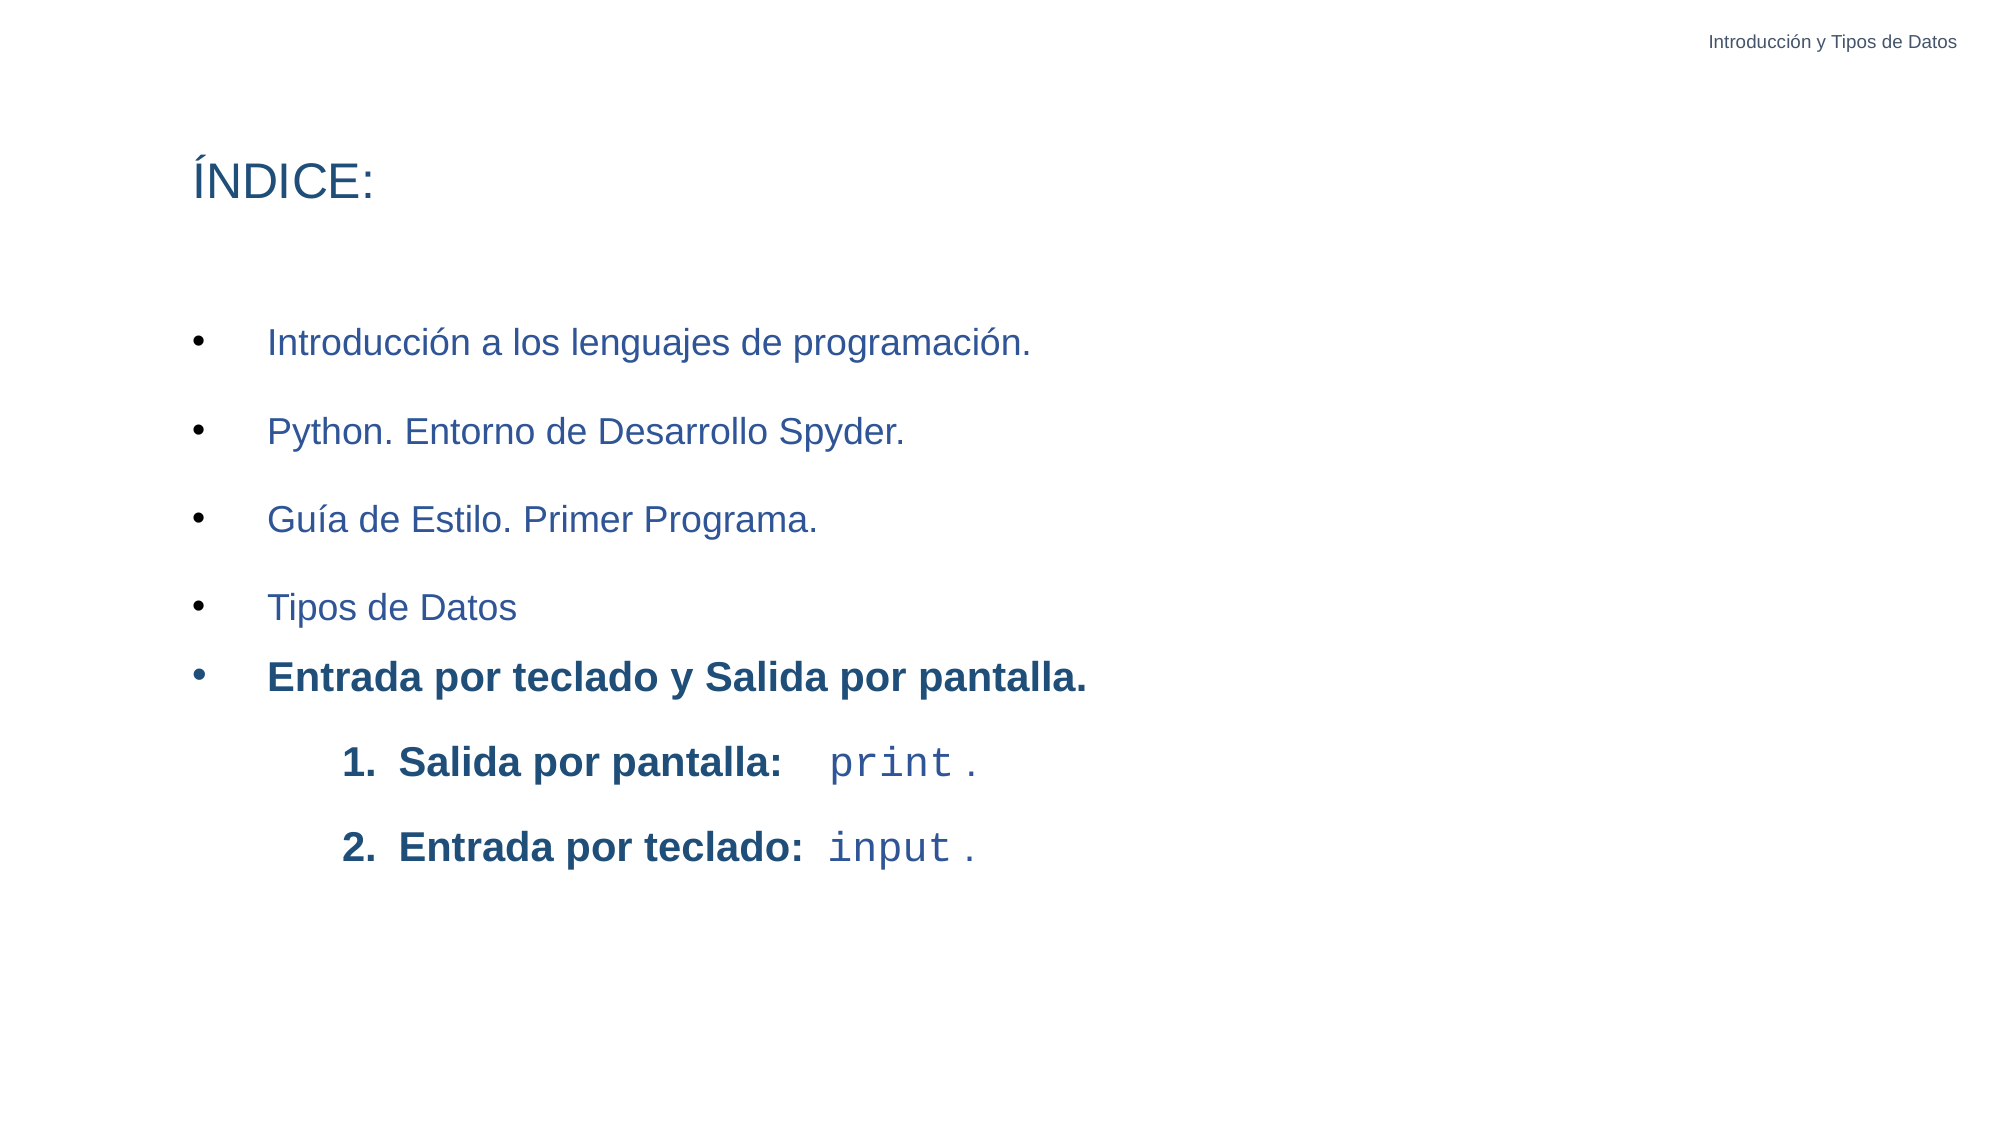

Introducción y Tipos de Datos
ÍNDICE:

Introducción a los lenguajes de programación.
Python. Entorno de Desarrollo Spyder.
Guía de Estilo. Primer Programa.
Tipos de Datos
Entrada por teclado y Salida por pantalla.
Salida por pantalla:    print .
Entrada por teclado:  input .